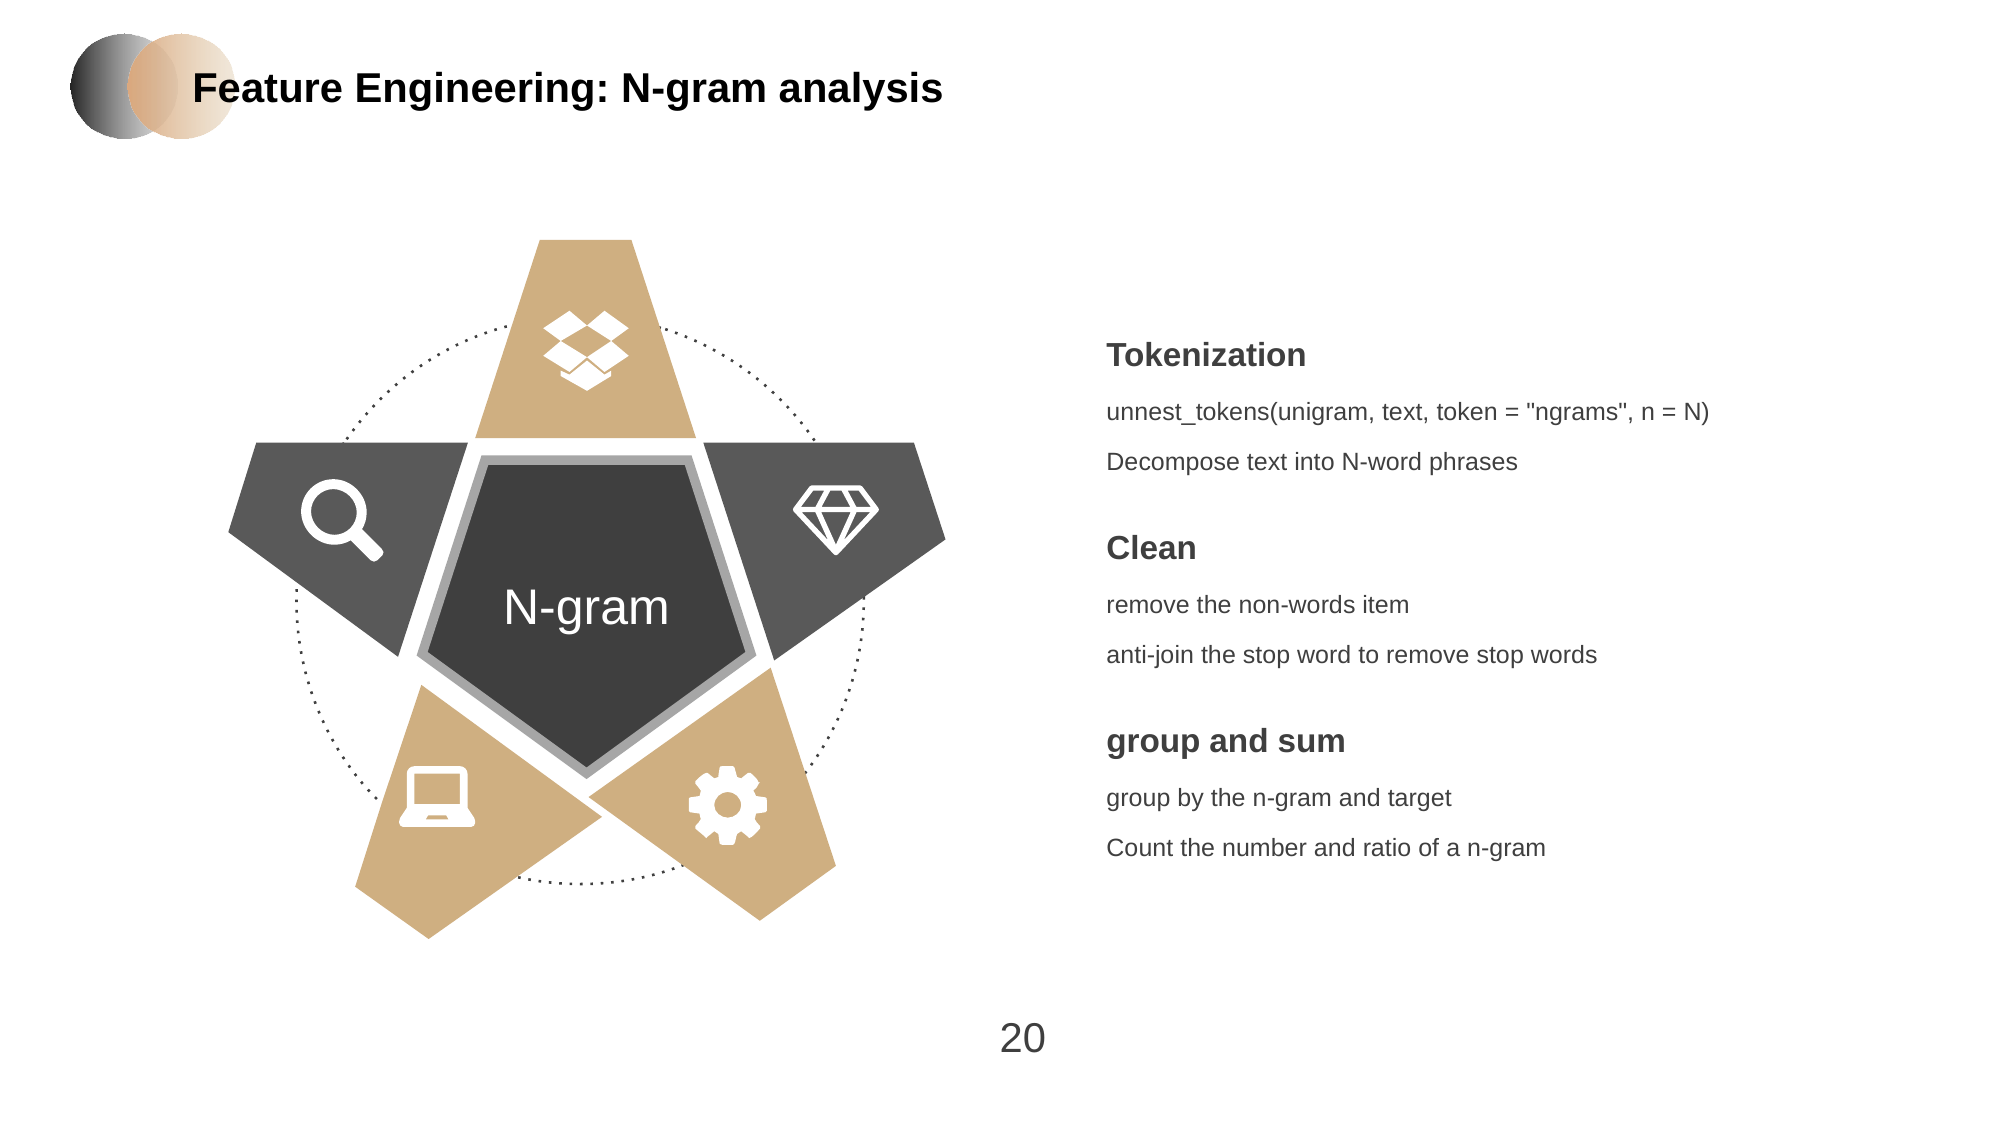

Feature Engineering: N-gram analysis

N-gram

Tokenization
unnest_tokens(unigram, text, token = "ngrams", n = N)
Decompose text into N-word phrases
Clean
remove the non-words item
anti-join the stop word to remove stop words
group and sum
group by the n-gram and target
Count the number and ratio of a n-gram
20